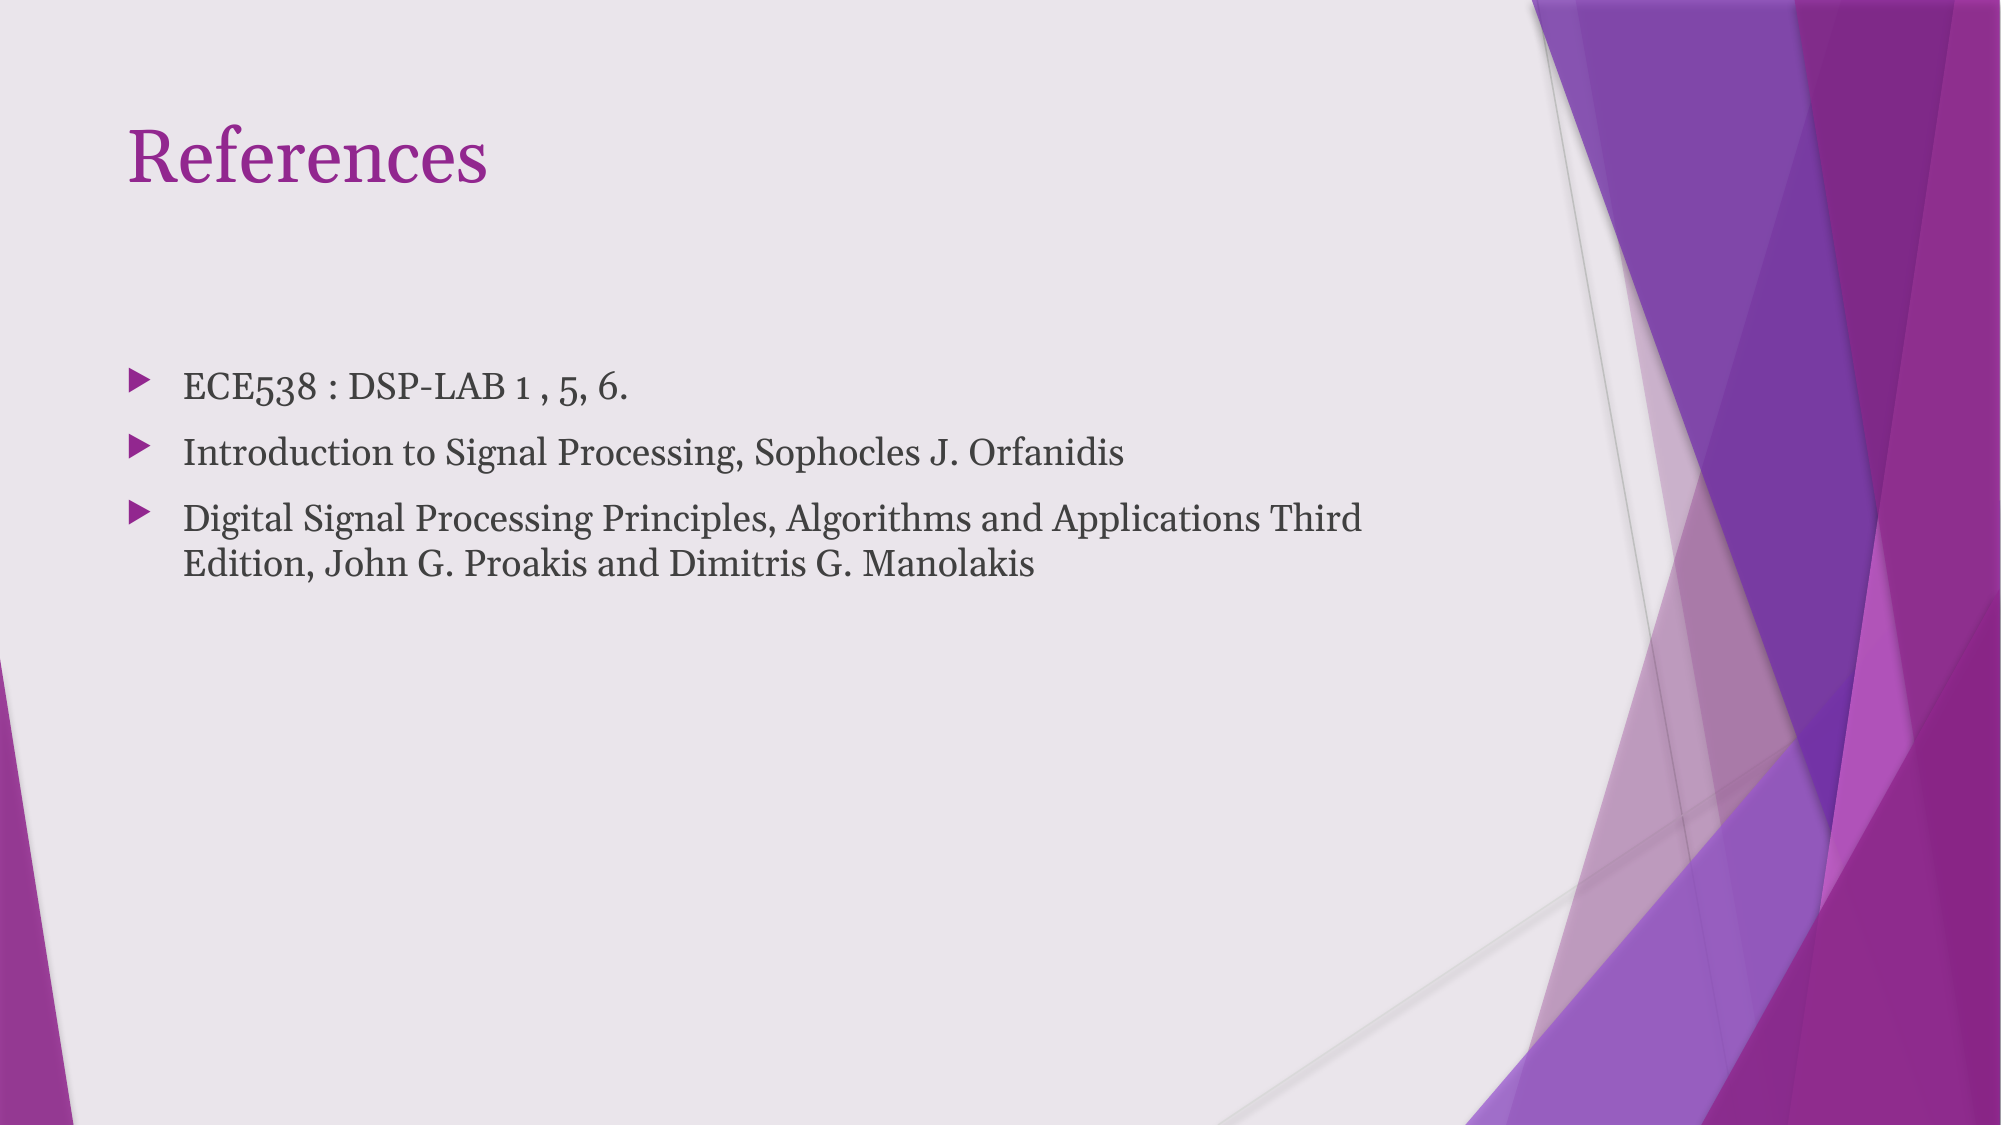

# References
ECE538 : DSP-LAB 1 , 5, 6.
Introduction to Signal Processing, Sophocles J. Orfanidis
Digital Signal Processing Principles, Algorithms and Applications Third Edition, John G. Proakis and Dimitris G. Manolakis